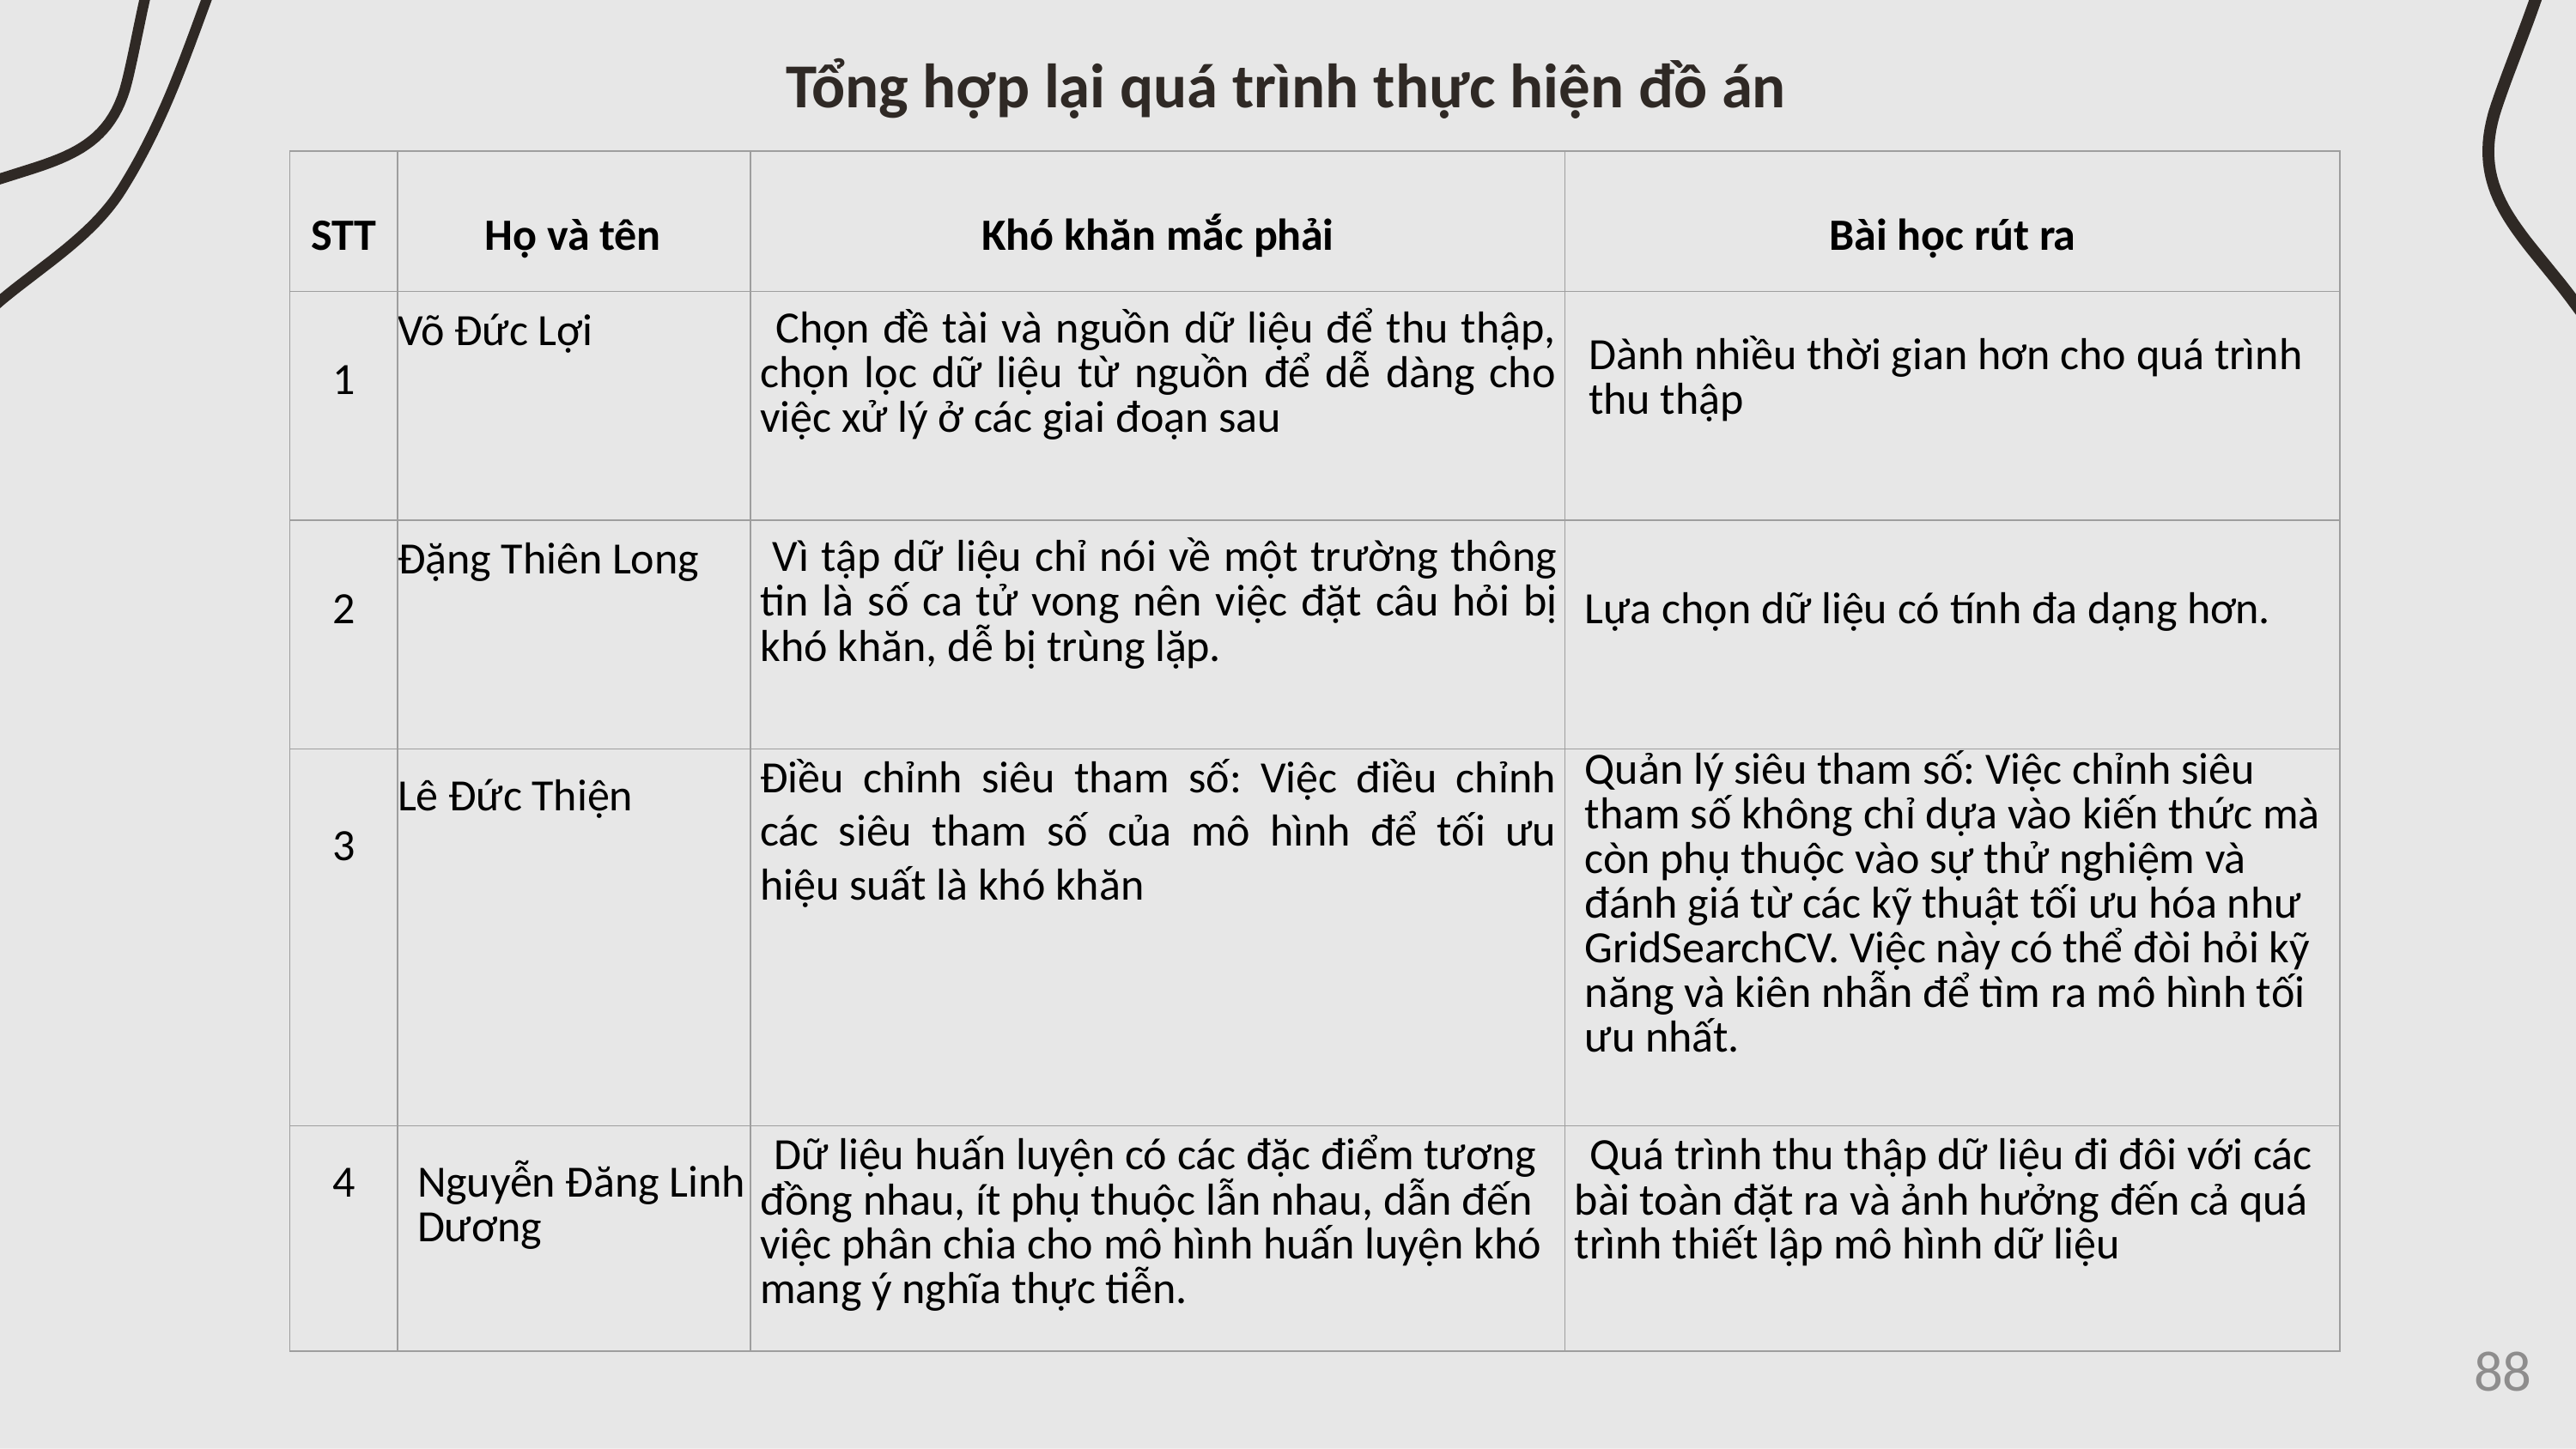

# Tổng hợp lại quá trình thực hiện đồ án
| STT | Họ và tên | Khó khăn mắc phải | Bài học rút ra |
| --- | --- | --- | --- |
| 1 | Võ Đức Lợi | Chọn đề tài và nguồn dữ liệu để thu thập, chọn lọc dữ liệu từ nguồn để dễ dàng cho việc xử lý ở các giai đoạn sau | Dành nhiều thời gian hơn cho quá trình thu thập |
| 2 | Đặng Thiên Long | Vì tập dữ liệu chỉ nói về một trường thông tin là số ca tử vong nên việc đặt câu hỏi bị khó khăn, dễ bị trùng lặp. | Lựa chọn dữ liệu có tính đa dạng hơn. |
| 3 | Lê Đức Thiện | Điều chỉnh siêu tham số: Việc điều chỉnh các siêu tham số của mô hình để tối ưu hiệu suất là khó khăn | Quản lý siêu tham số: Việc chỉnh siêu tham số không chỉ dựa vào kiến thức mà còn phụ thuộc vào sự thử nghiệm và đánh giá từ các kỹ thuật tối ưu hóa như GridSearchCV. Việc này có thể đòi hỏi kỹ năng và kiên nhẫn để tìm ra mô hình tối ưu nhất. |
| 4 | Nguyễn Đăng Linh Dương | Dữ liệu huấn luyện có các đặc điểm tương đồng nhau, ít phụ thuộc lẫn nhau, dẫn đến việc phân chia cho mô hình huấn luyện khó mang ý nghĩa thực tiễn. | Quá trình thu thập dữ liệu đi đôi với các bài toàn đặt ra và ảnh hưởng đến cả quá trình thiết lập mô hình dữ liệu |
88